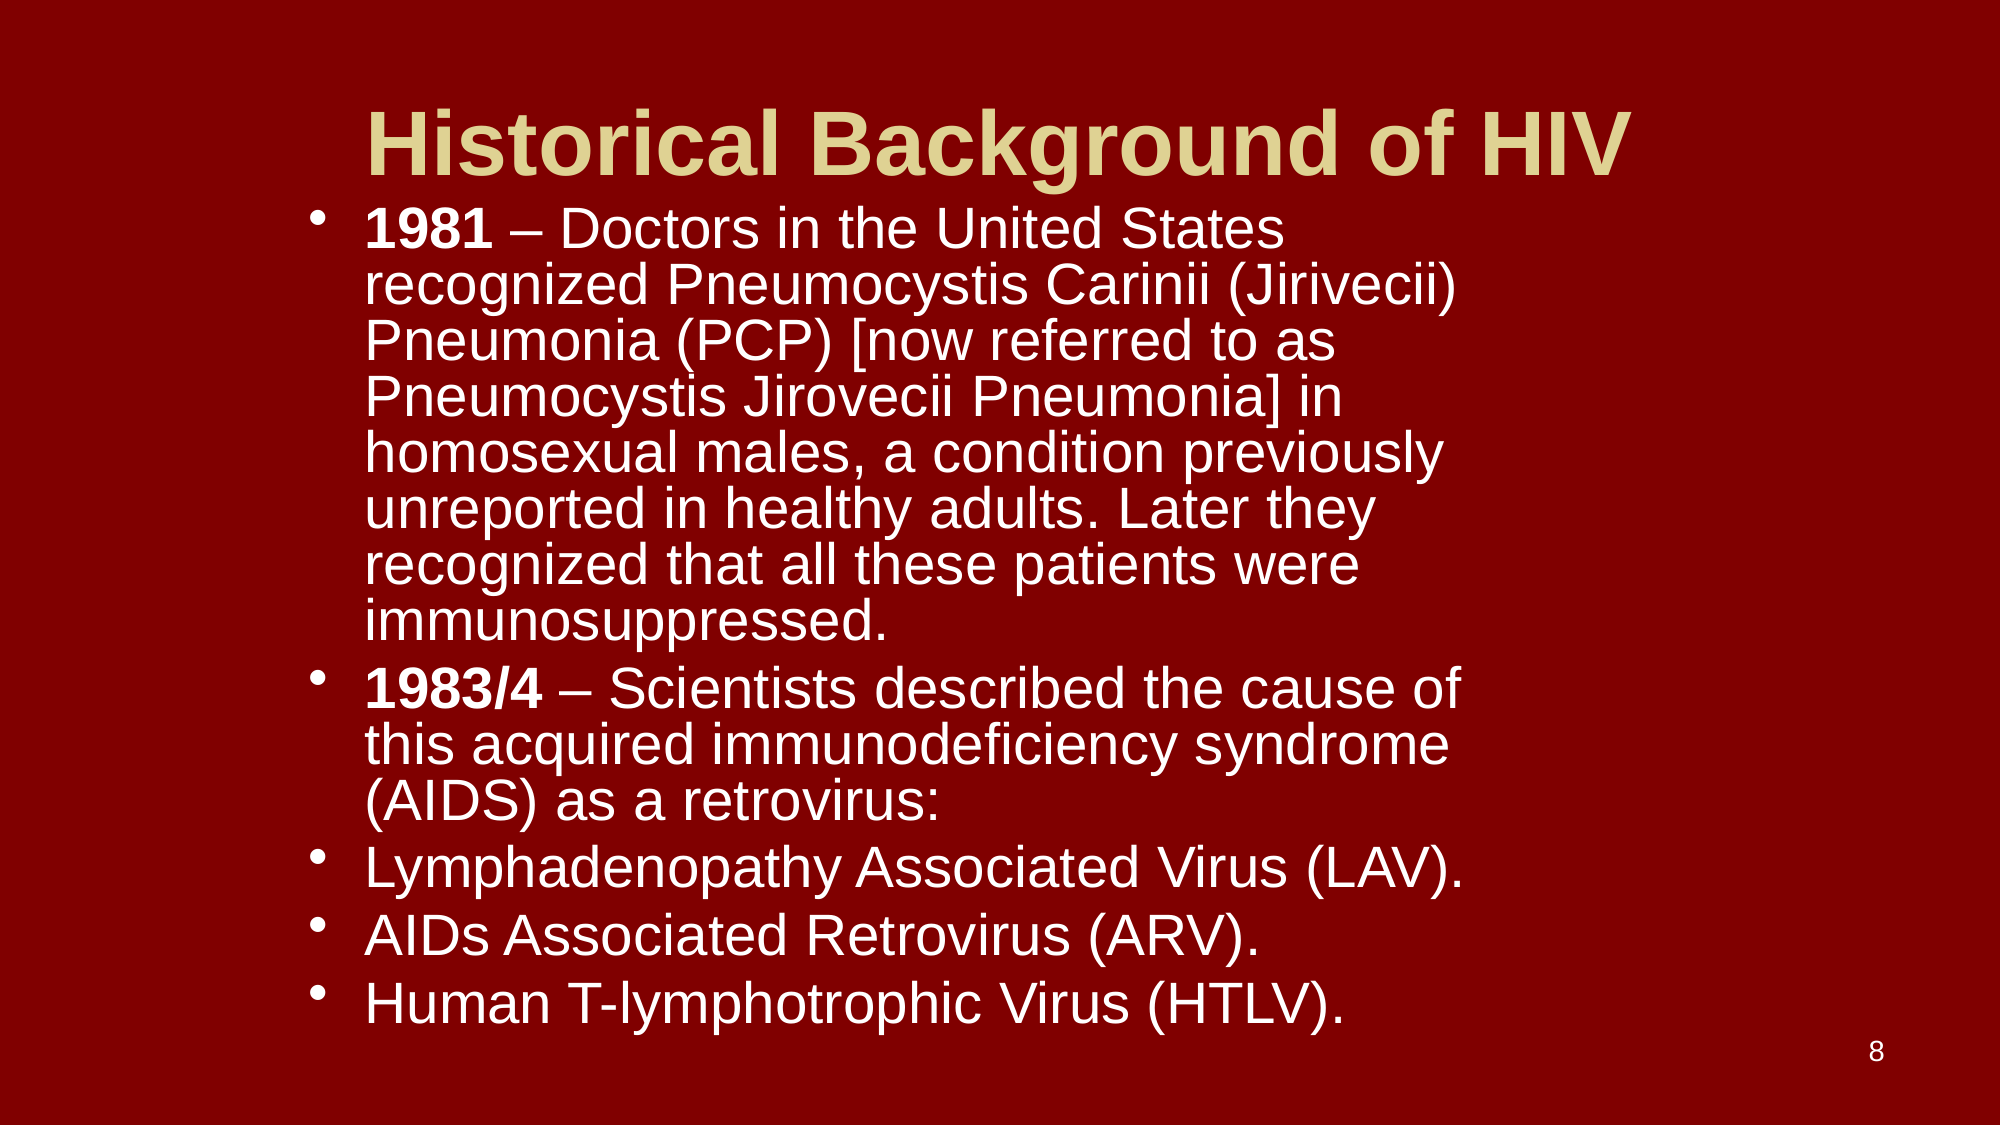

# Historical Background of HIV
1981 – Doctors in the United States recognized Pneumocystis Carinii (Jirivecii) Pneumonia (PCP) [now referred to as Pneumocystis Jirovecii Pneumonia] in homosexual males, a condition previously unreported in healthy adults. Later they recognized that all these patients were immunosuppressed.
1983/4 – Scientists described the cause of this acquired immunodeficiency syndrome (AIDS) as a retrovirus:
Lymphadenopathy Associated Virus (LAV).
AIDs Associated Retrovirus (ARV).
Human T-lymphotrophic Virus (HTLV).

8